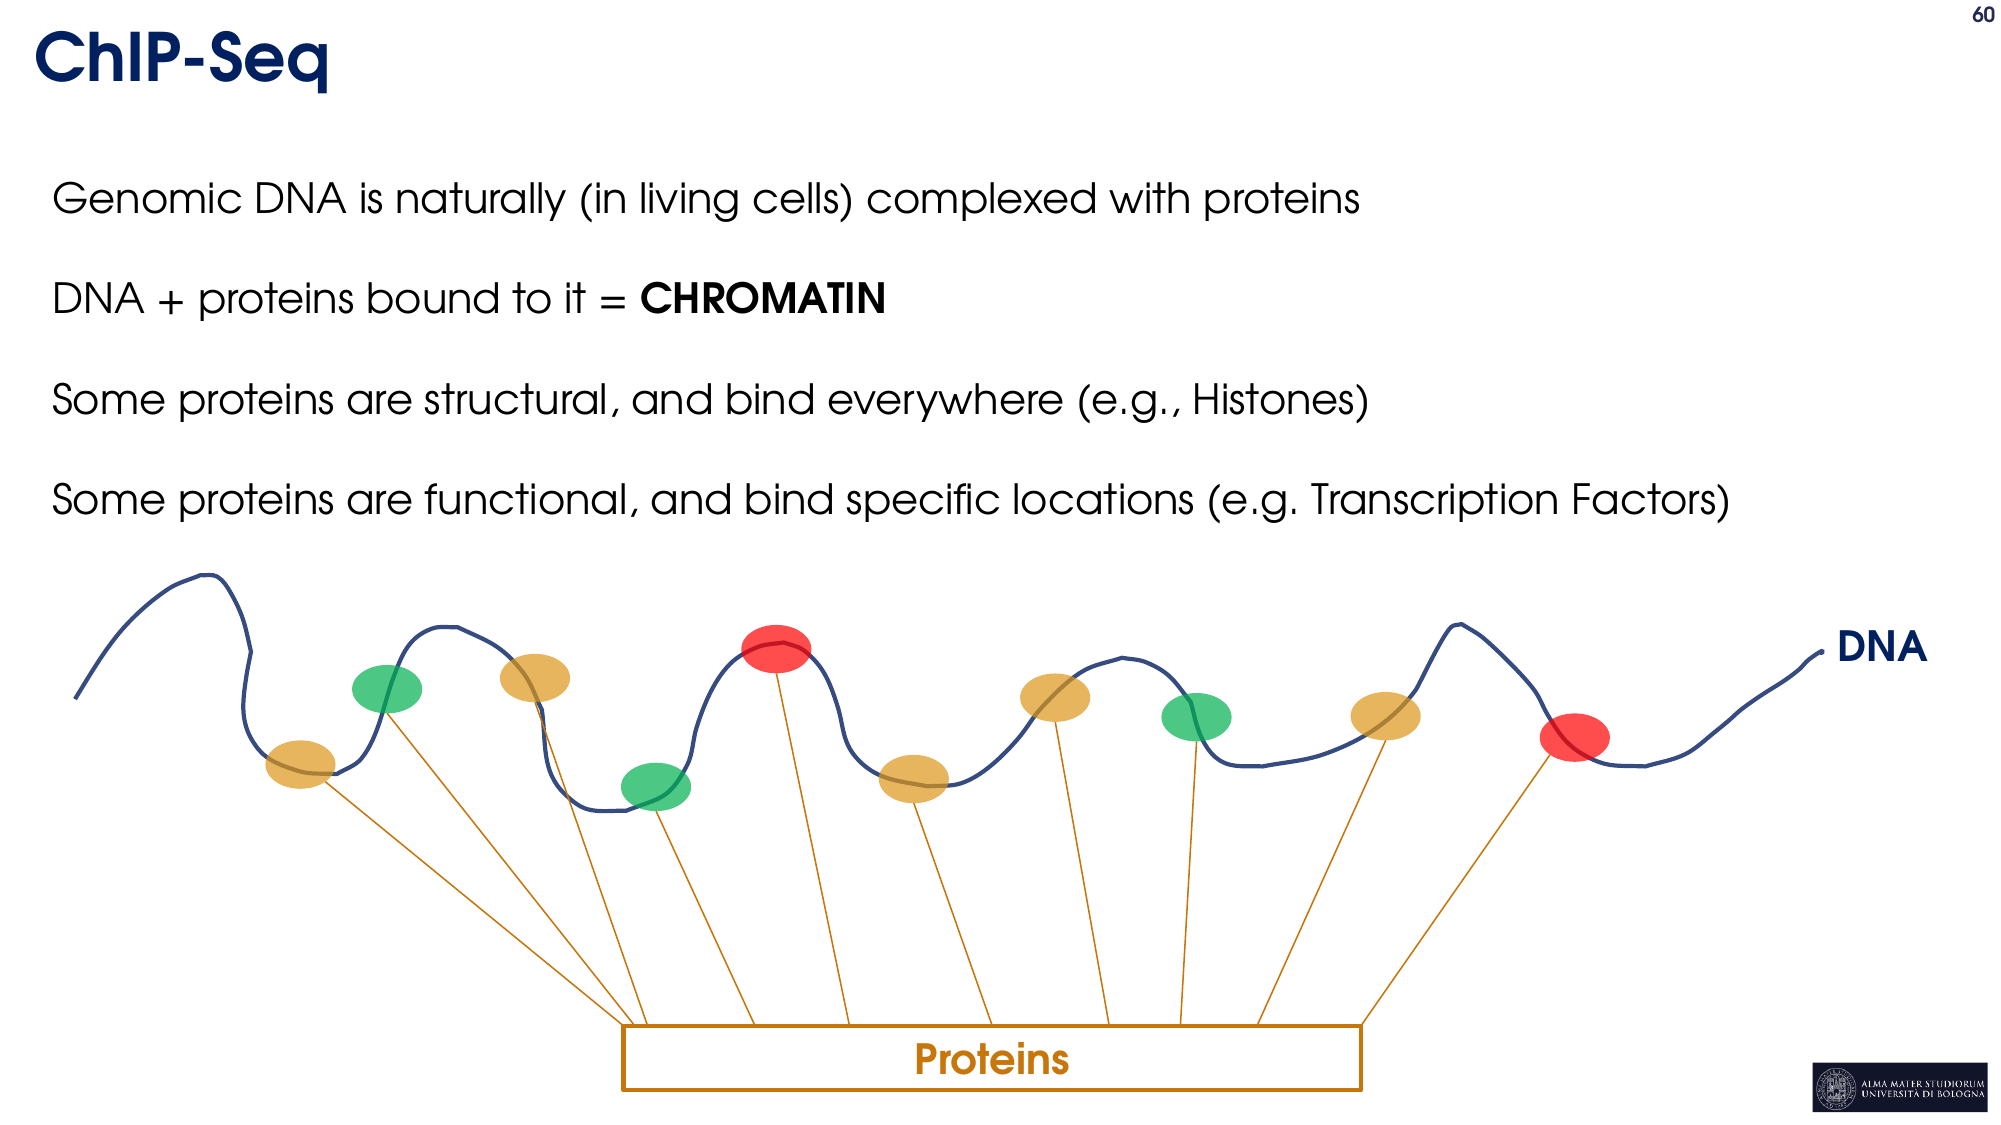

ChIP-Seq
Genomic DNA is naturally (in living cells) complexed with proteins

DNA + proteins bound to it = CHROMATIN

Some proteins are structural, and bind everywhere (e.g., Histones)

Some proteins are functional, and bind specific locations (e.g. Transcription Factors)

DNA

Proteins